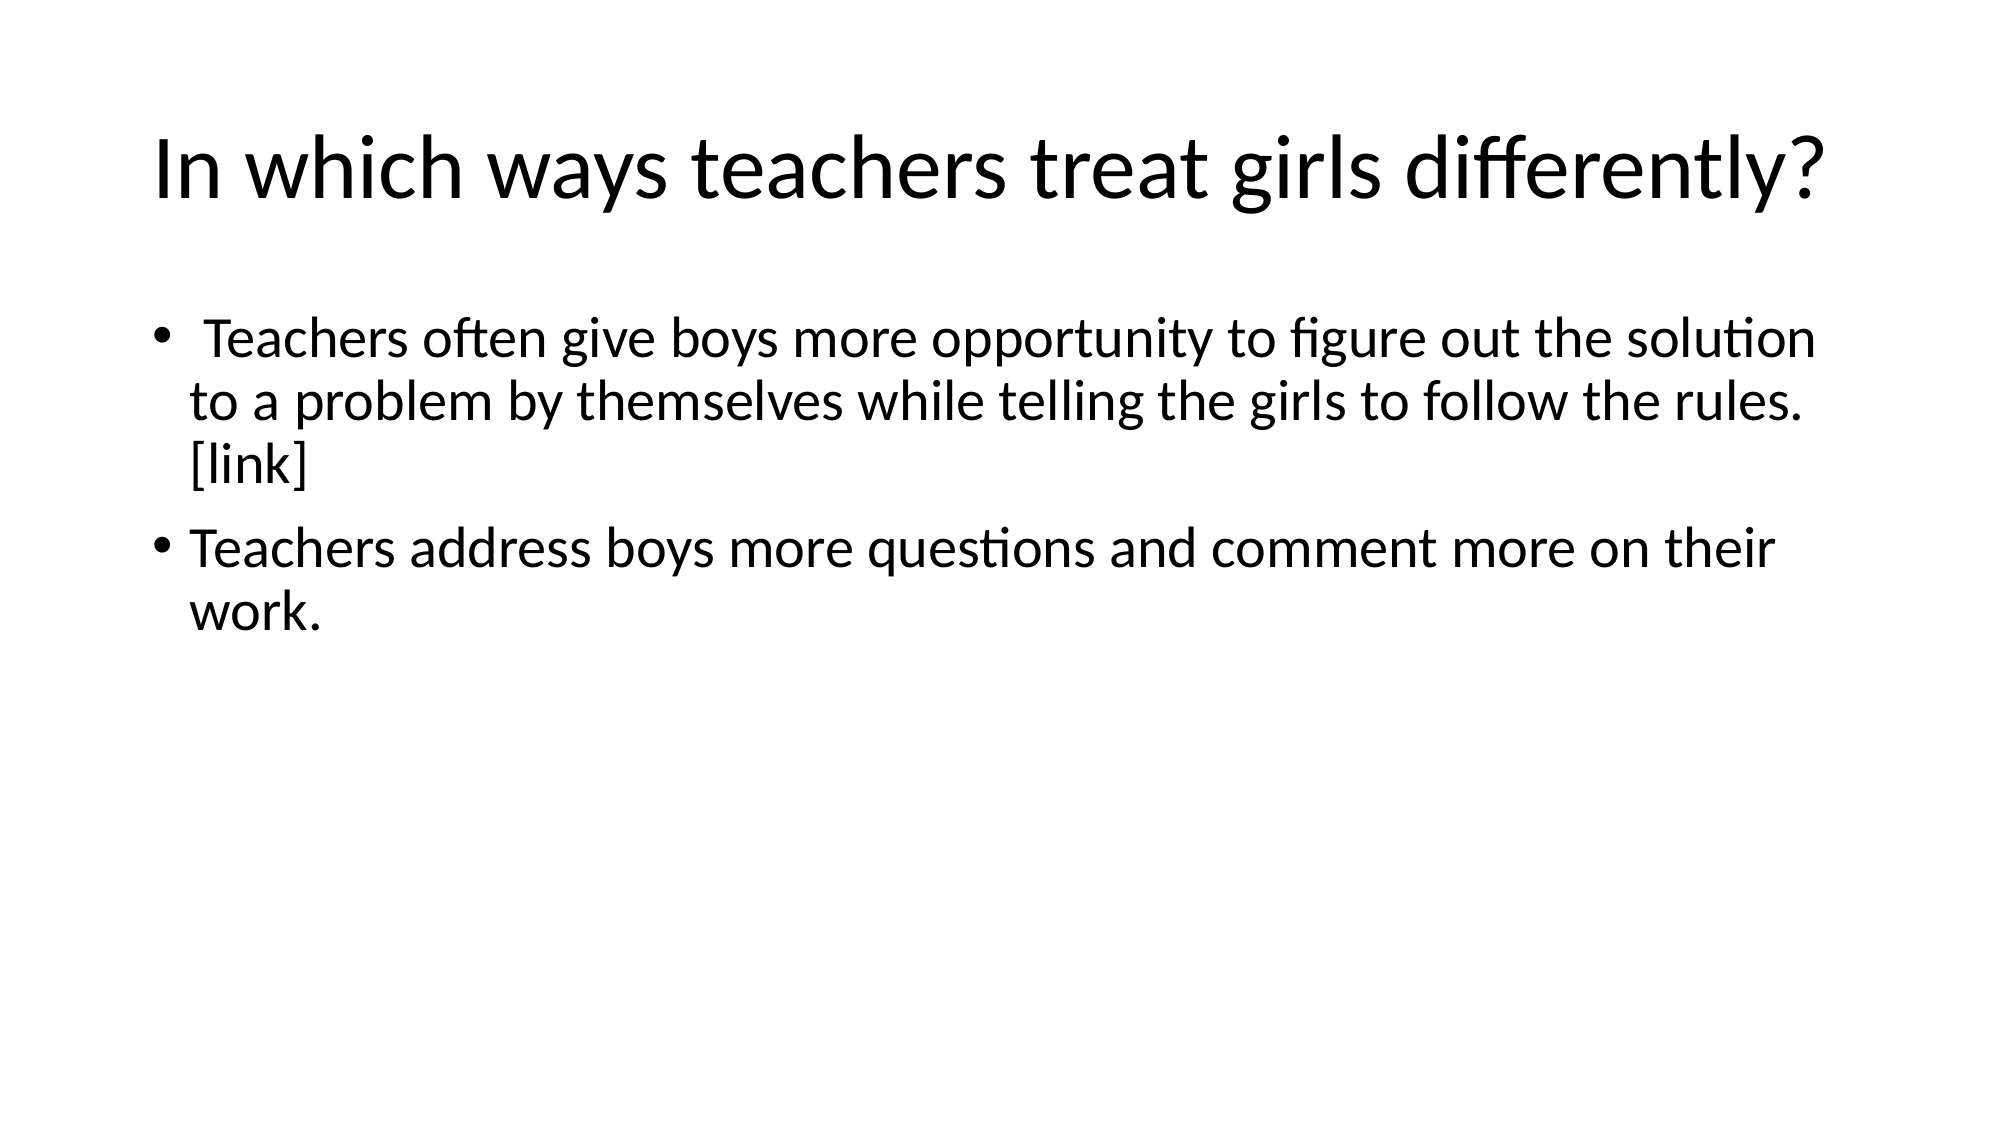

# In which ways teachers treat girls differently?
 Teachers often give boys more opportunity to figure out the solution to a problem by themselves while telling the girls to follow the rules. [link]
Teachers address boys more questions and comment more on their work.